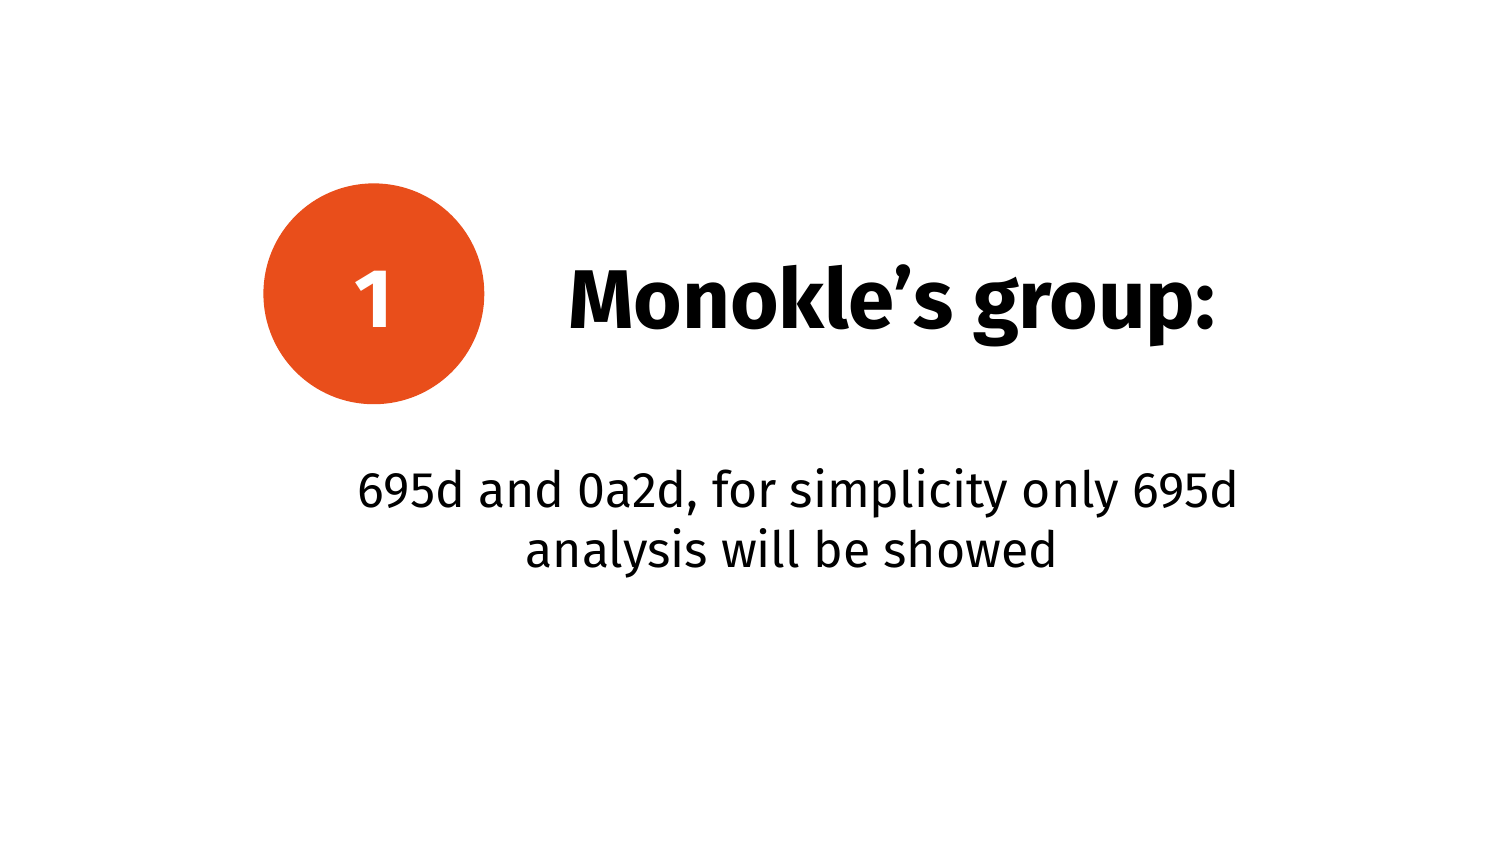

1
# Monokle’s group:
695d and 0a2d, for simplicity only 695d analysis will be showed